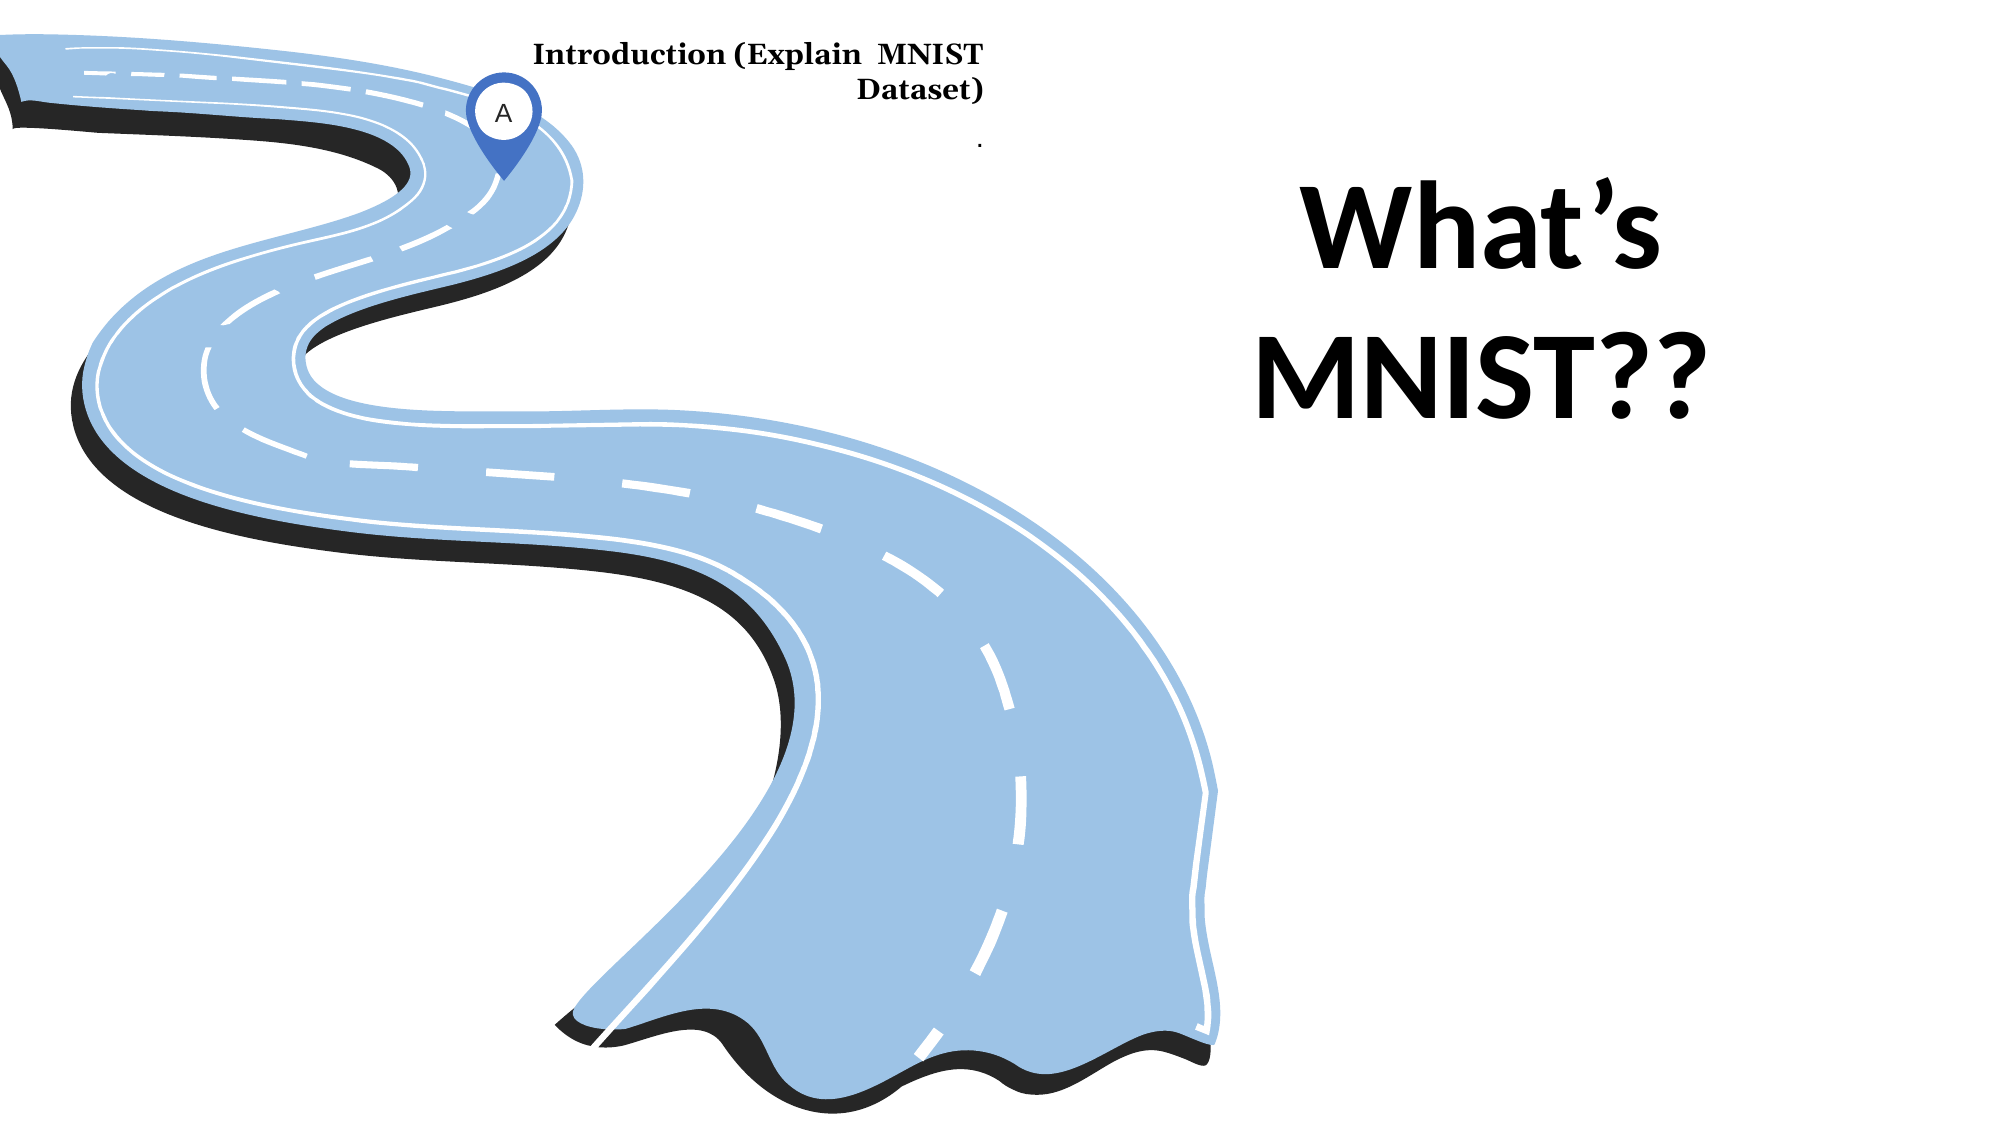

Introduction (Explain  MNIST Dataset)
.

A

What’s MNIST??